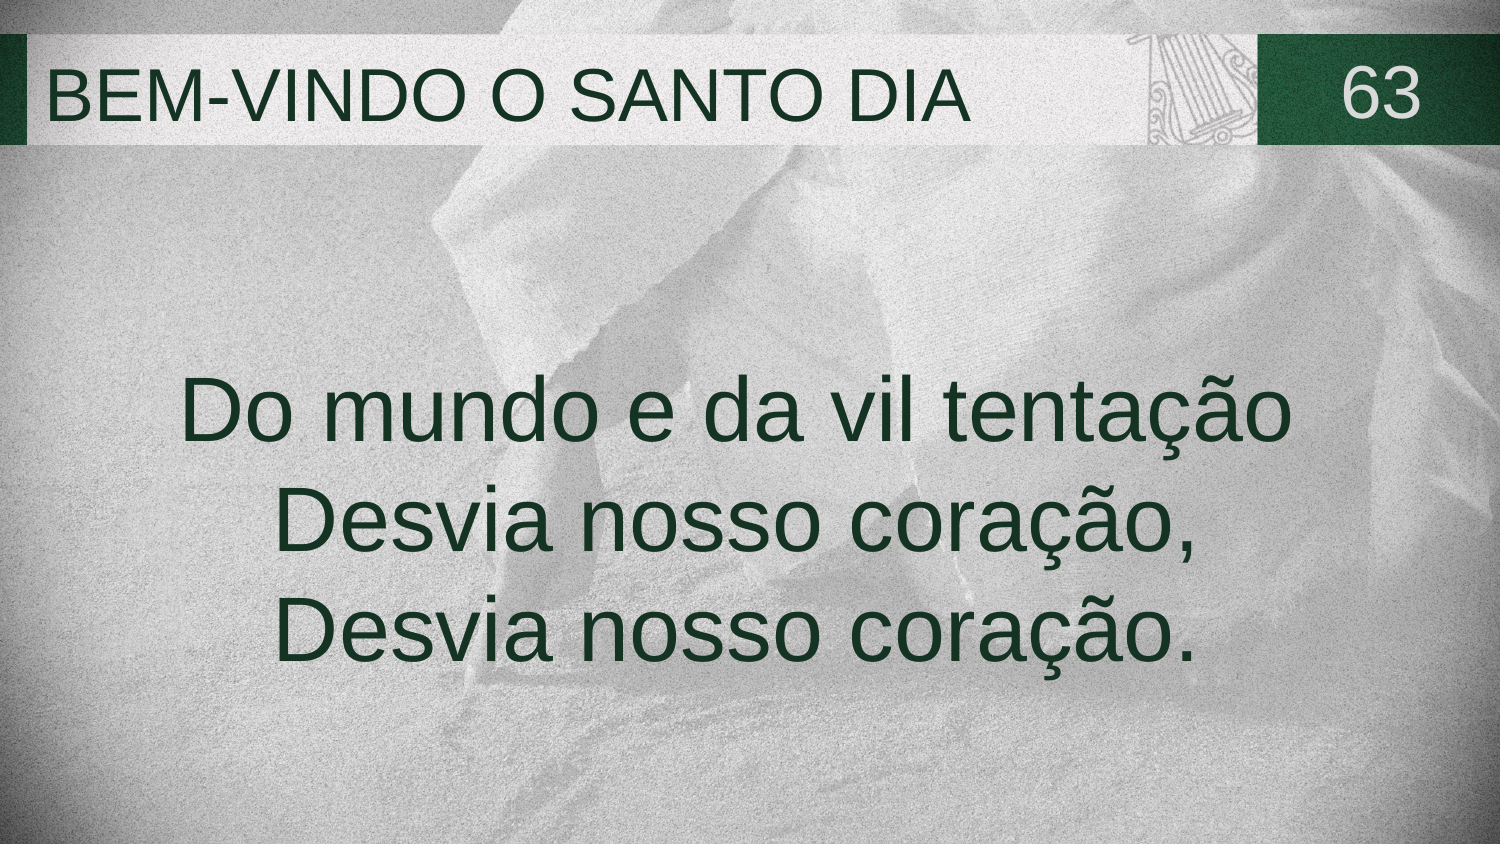

# BEM-VINDO O SANTO DIA
63
Do mundo e da vil tentação
Desvia nosso coração,
Desvia nosso coração.